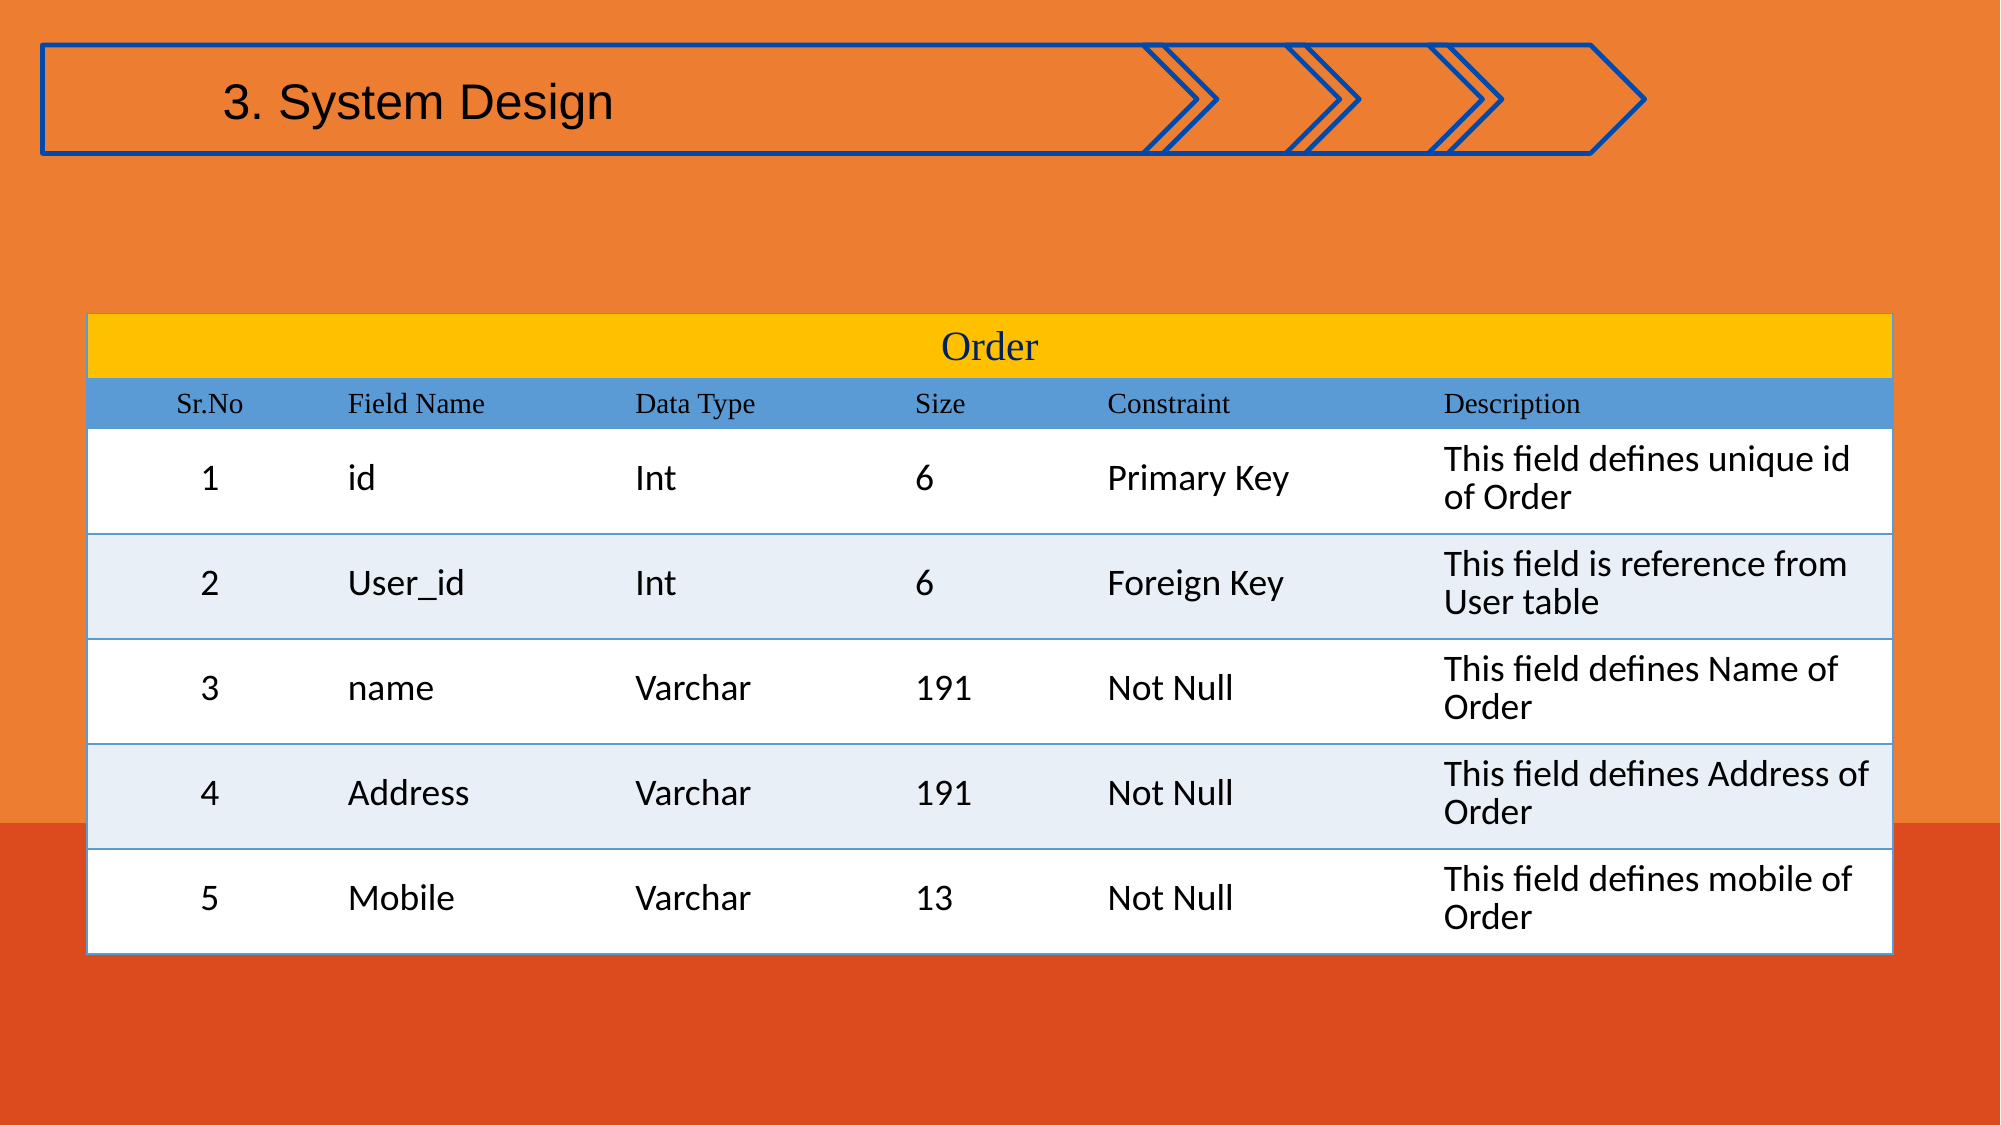

3. System Design
| Order |  |  |  |  |  |
| --- | --- | --- | --- | --- | --- |
| Sr.No | Field Name | Data Type | Size | Constraint | Description |
| 1 | id | Int | 6 | Primary Key | This field defines unique id of Order |
| 2 | User\_id | Int | 6 | Foreign Key | This field is reference from User table |
| 3 | name | Varchar | 191 | Not Null | This field defines Name of Order |
| 4 | Address | Varchar | 191 | Not Null | This field defines Address of Order |
| 5 | Mobile | Varchar | 13 | Not Null | This field defines mobile of Order |